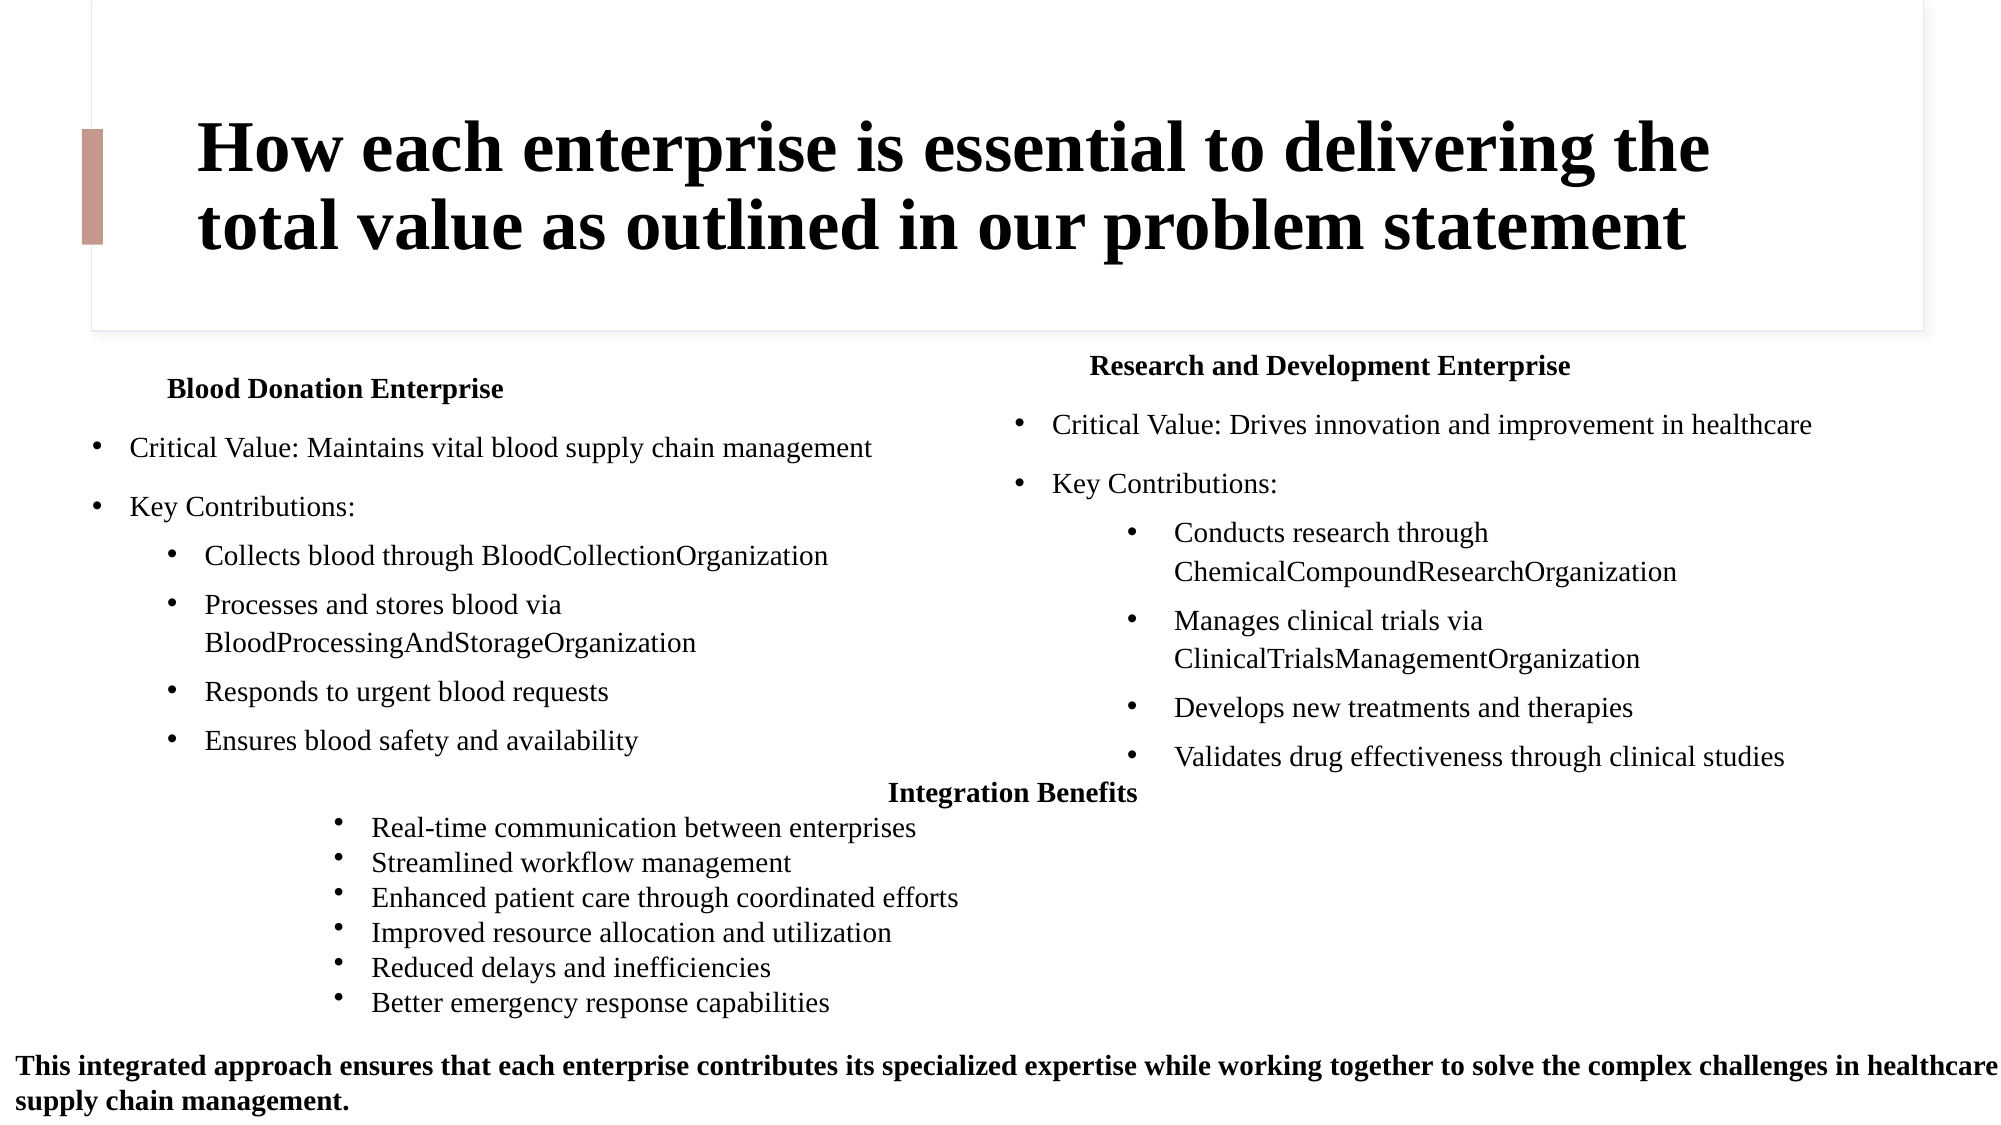

# How each enterprise is essential to delivering the total value as outlined in our problem statement
Research and Development Enterprise
Critical Value: Drives innovation and improvement in healthcare
Key Contributions:
Conducts research through ChemicalCompoundResearchOrganization
Manages clinical trials via ClinicalTrialsManagementOrganization
Develops new treatments and therapies
Validates drug effectiveness through clinical studies

Blood Donation Enterprise
Critical Value: Maintains vital blood supply chain management
Key Contributions:
Collects blood through BloodCollectionOrganization
Processes and stores blood via BloodProcessingAndStorageOrganization
Responds to urgent blood requests
Ensures blood safety and availability

Integration Benefits​
Real-time communication between enterprises​
Streamlined workflow management​
Enhanced patient care through coordinated efforts​
Improved resource allocation and utilization​
Reduced delays and inefficiencies​
Better emergency response capabilities​
This integrated approach ensures that each enterprise contributes its specialized expertise while working together to solve the complex challenges in healthcare supply chain management.​​
​​